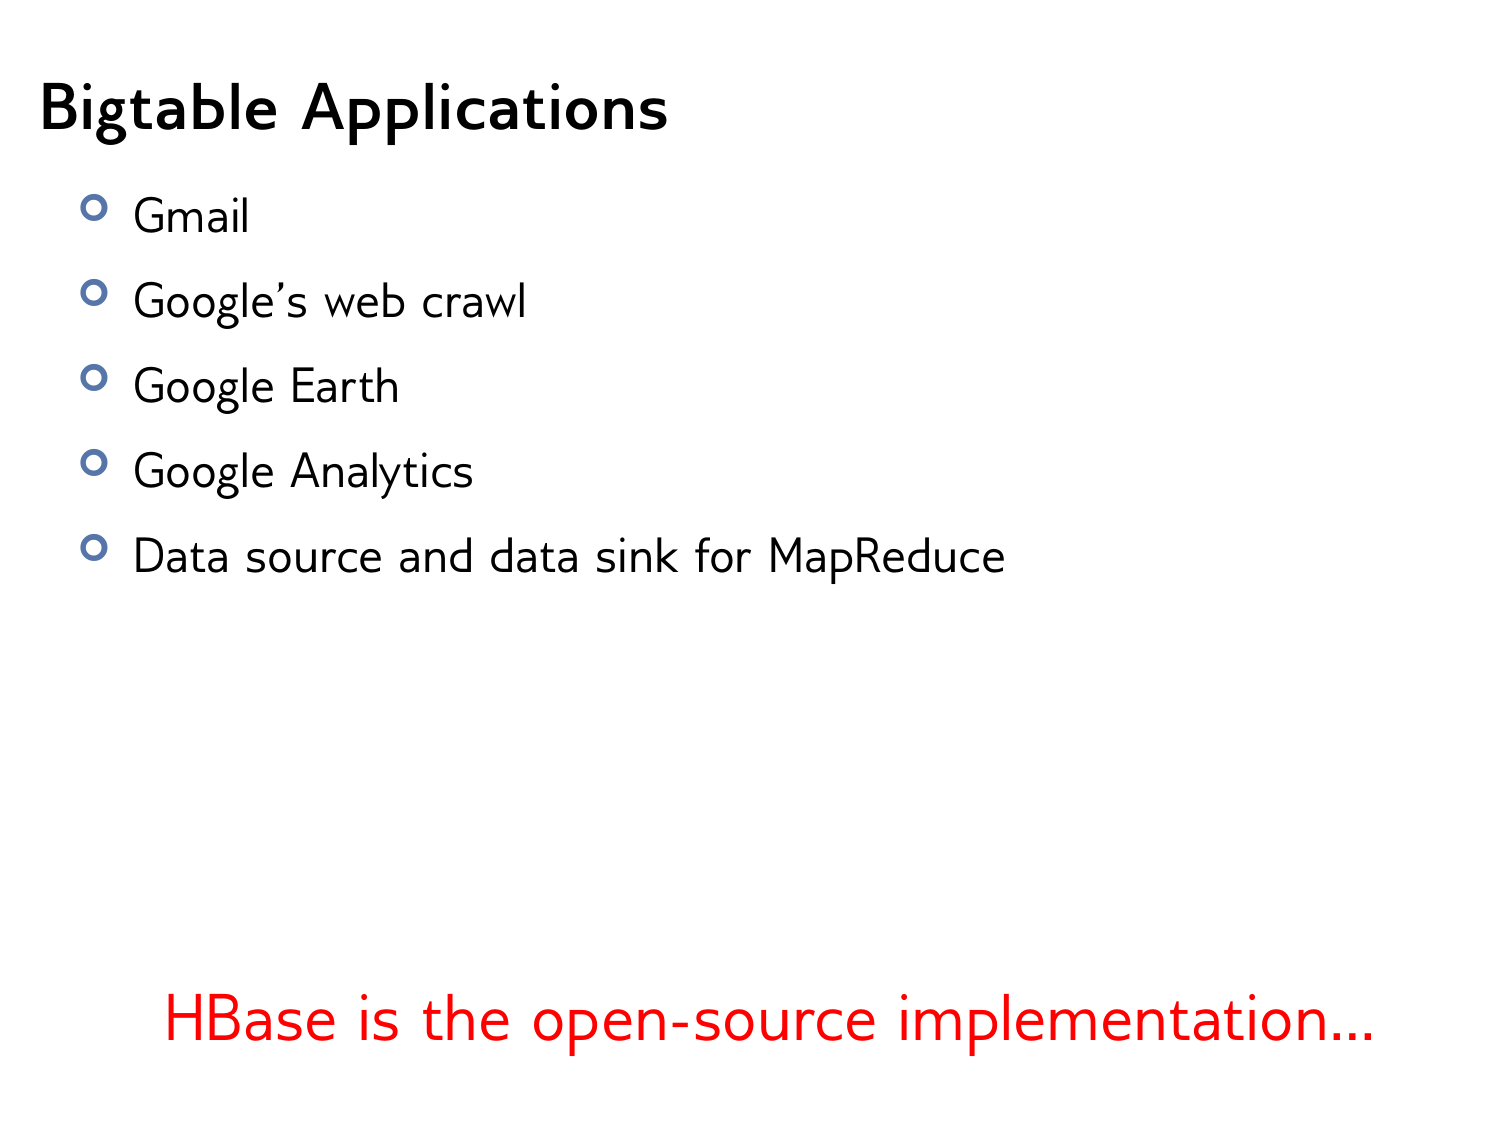

# Bigtable Applications
Gmail
Google’s web crawl
Google Earth
Google Analytics
Data source and data sink for MapReduce
HBase is the open-source implementation…